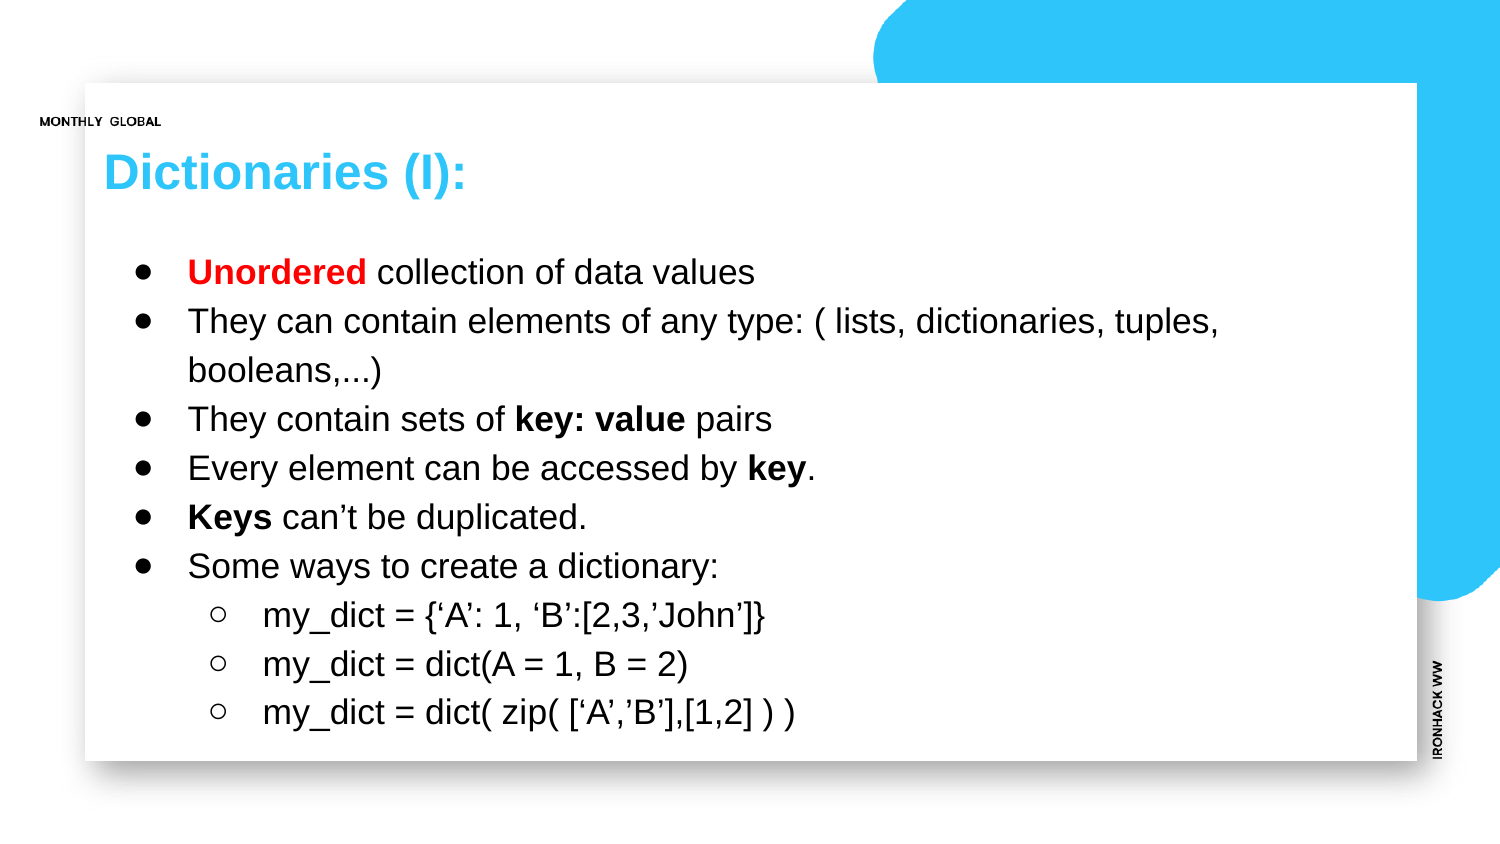

# Dictionaries (I):
Unordered collection of data values
They can contain elements of any type: ( lists, dictionaries, tuples, booleans,...)
They contain sets of key: value pairs
Every element can be accessed by key.
Keys can’t be duplicated.
Some ways to create a dictionary:
my_dict = {‘A’: 1, ‘B’:[2,3,’John’]}
my_dict = dict(A = 1, B = 2)
my_dict = dict( zip( [‘A’,’B’],[1,2] ) )